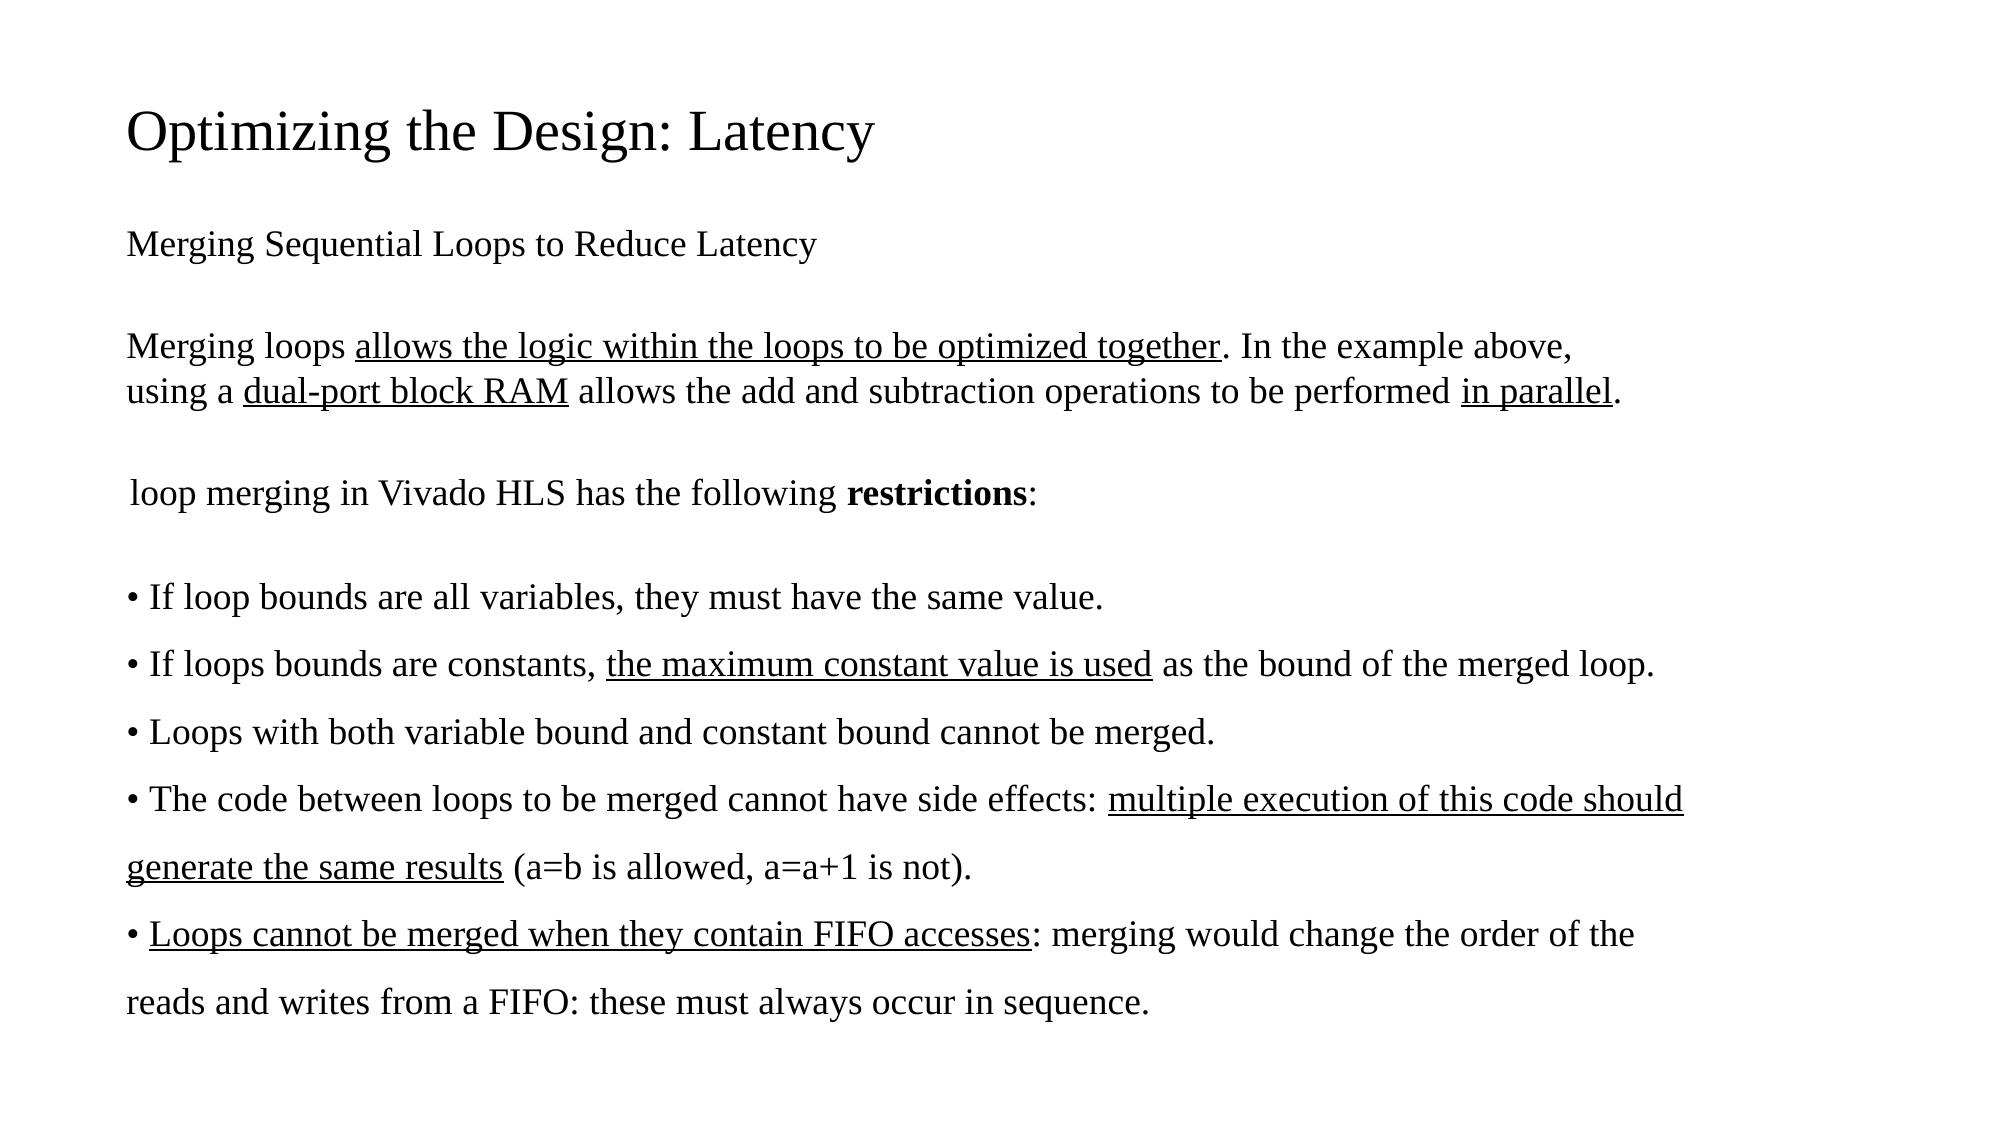

Optimizing the Design: Latency
Merging Sequential Loops to Reduce Latency
Merging loops allows the logic within the loops to be optimized together. In the example above, using a dual-port block RAM allows the add and subtraction operations to be performed in parallel.
loop merging in Vivado HLS has the following restrictions:
• If loop bounds are all variables, they must have the same value.
• If loops bounds are constants, the maximum constant value is used as the bound of the merged loop.
• Loops with both variable bound and constant bound cannot be merged.
• The code between loops to be merged cannot have side effects: multiple execution of this code should generate the same results (a=b is allowed, a=a+1 is not).
• Loops cannot be merged when they contain FIFO accesses: merging would change the order of the reads and writes from a FIFO: these must always occur in sequence.